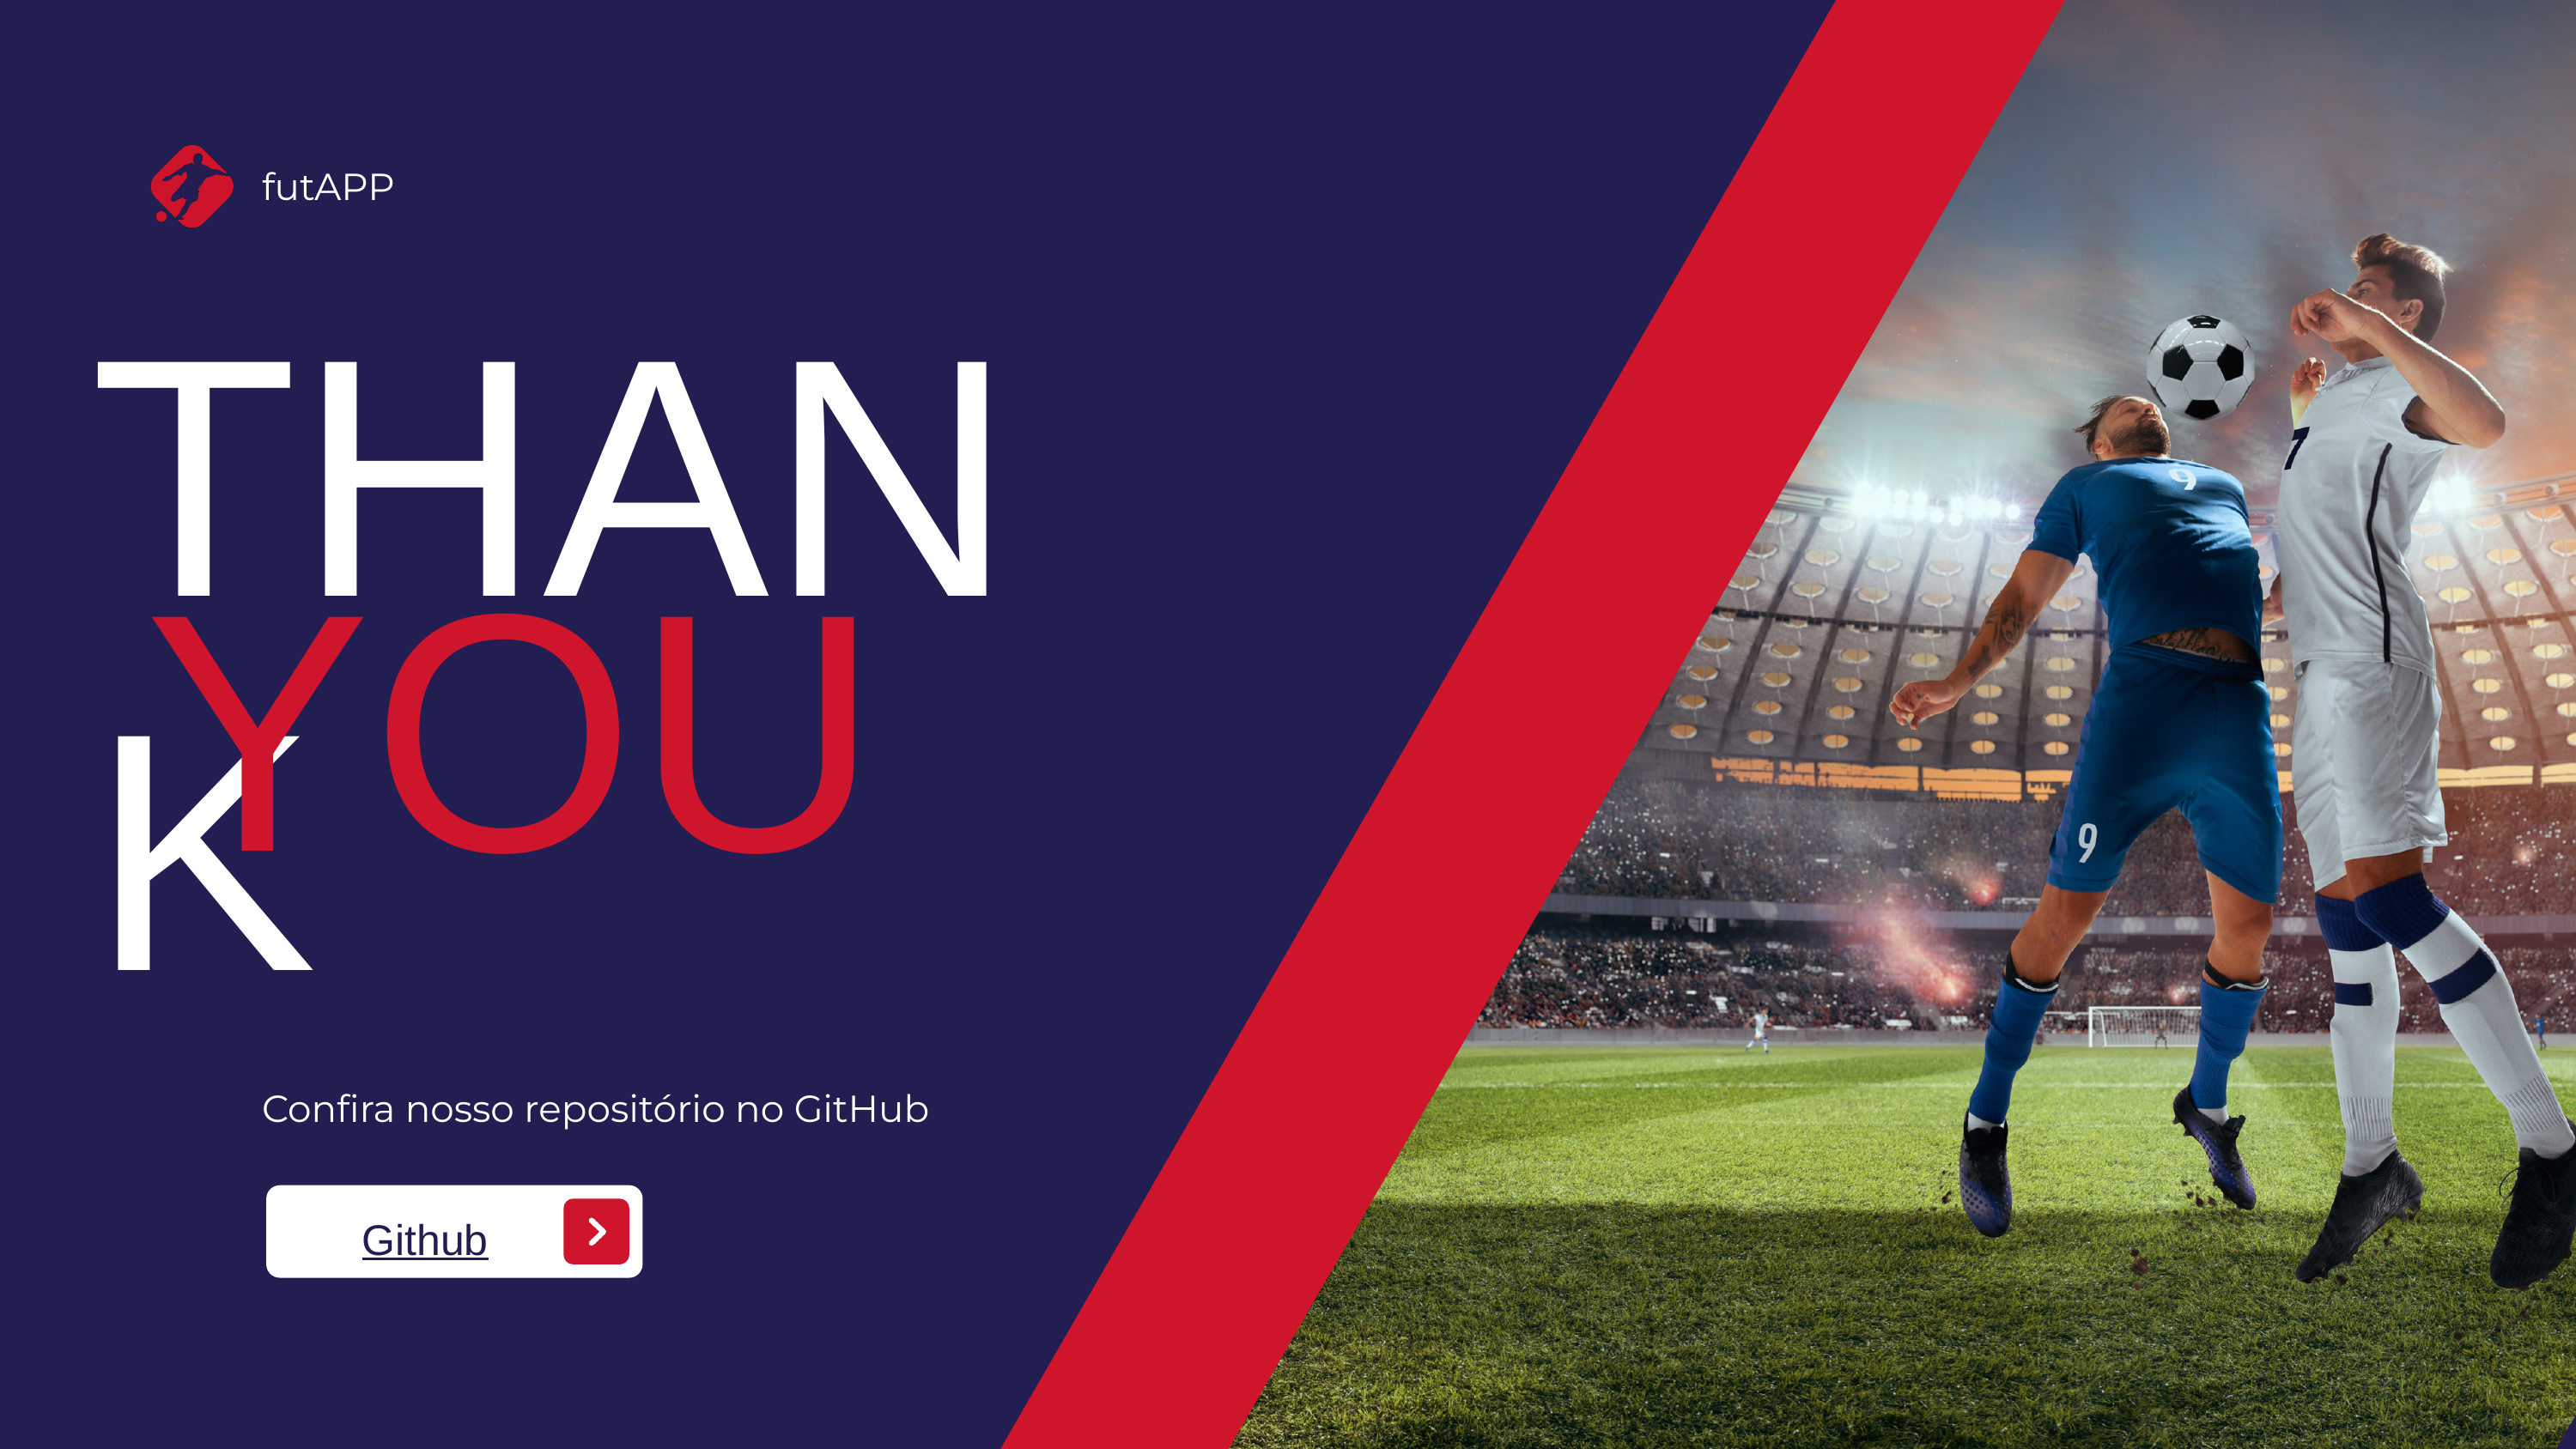

futAPP
THANK
YOU
Confira nosso repositório no GitHub

Github